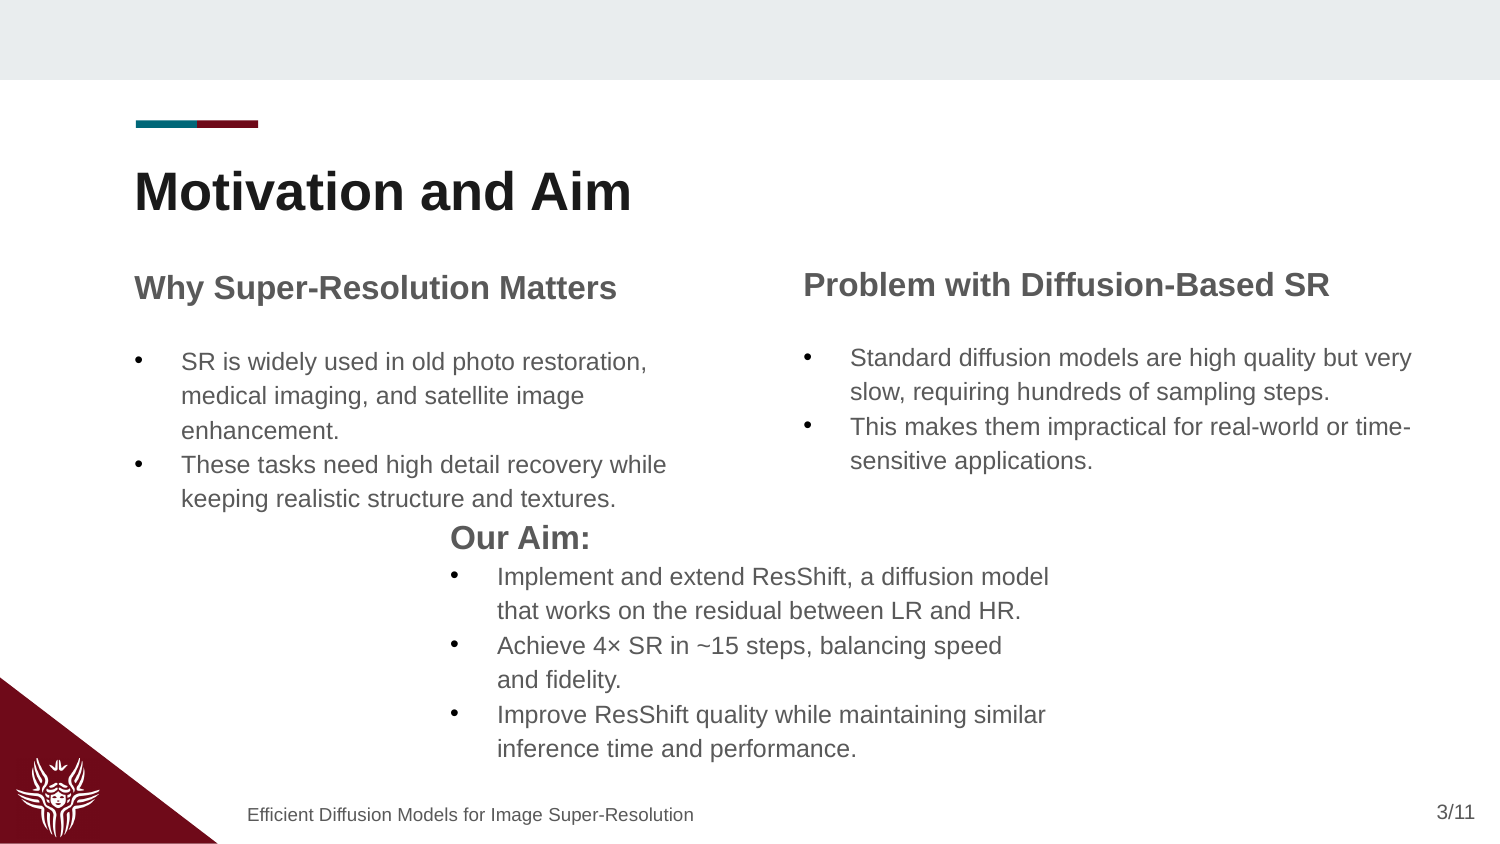

# Motivation and Aim
Problem with Diffusion-Based SR

Standard diffusion models are high quality but very slow, requiring hundreds of sampling steps.
This makes them impractical for real-world or time-sensitive applications.

Why Super-Resolution Matters

SR is widely used in old photo restoration, medical imaging, and satellite image enhancement.
These tasks need high detail recovery while keeping realistic structure and textures.
Our Aim:
Implement and extend ResShift, a diffusion model that works on the residual between LR and HR.
Achieve 4× SR in ~15 steps, balancing speed and fidelity.
Improve ResShift quality while maintaining similar inference time and performance.
3/11
Efficient Diffusion Models for Image Super-Resolution